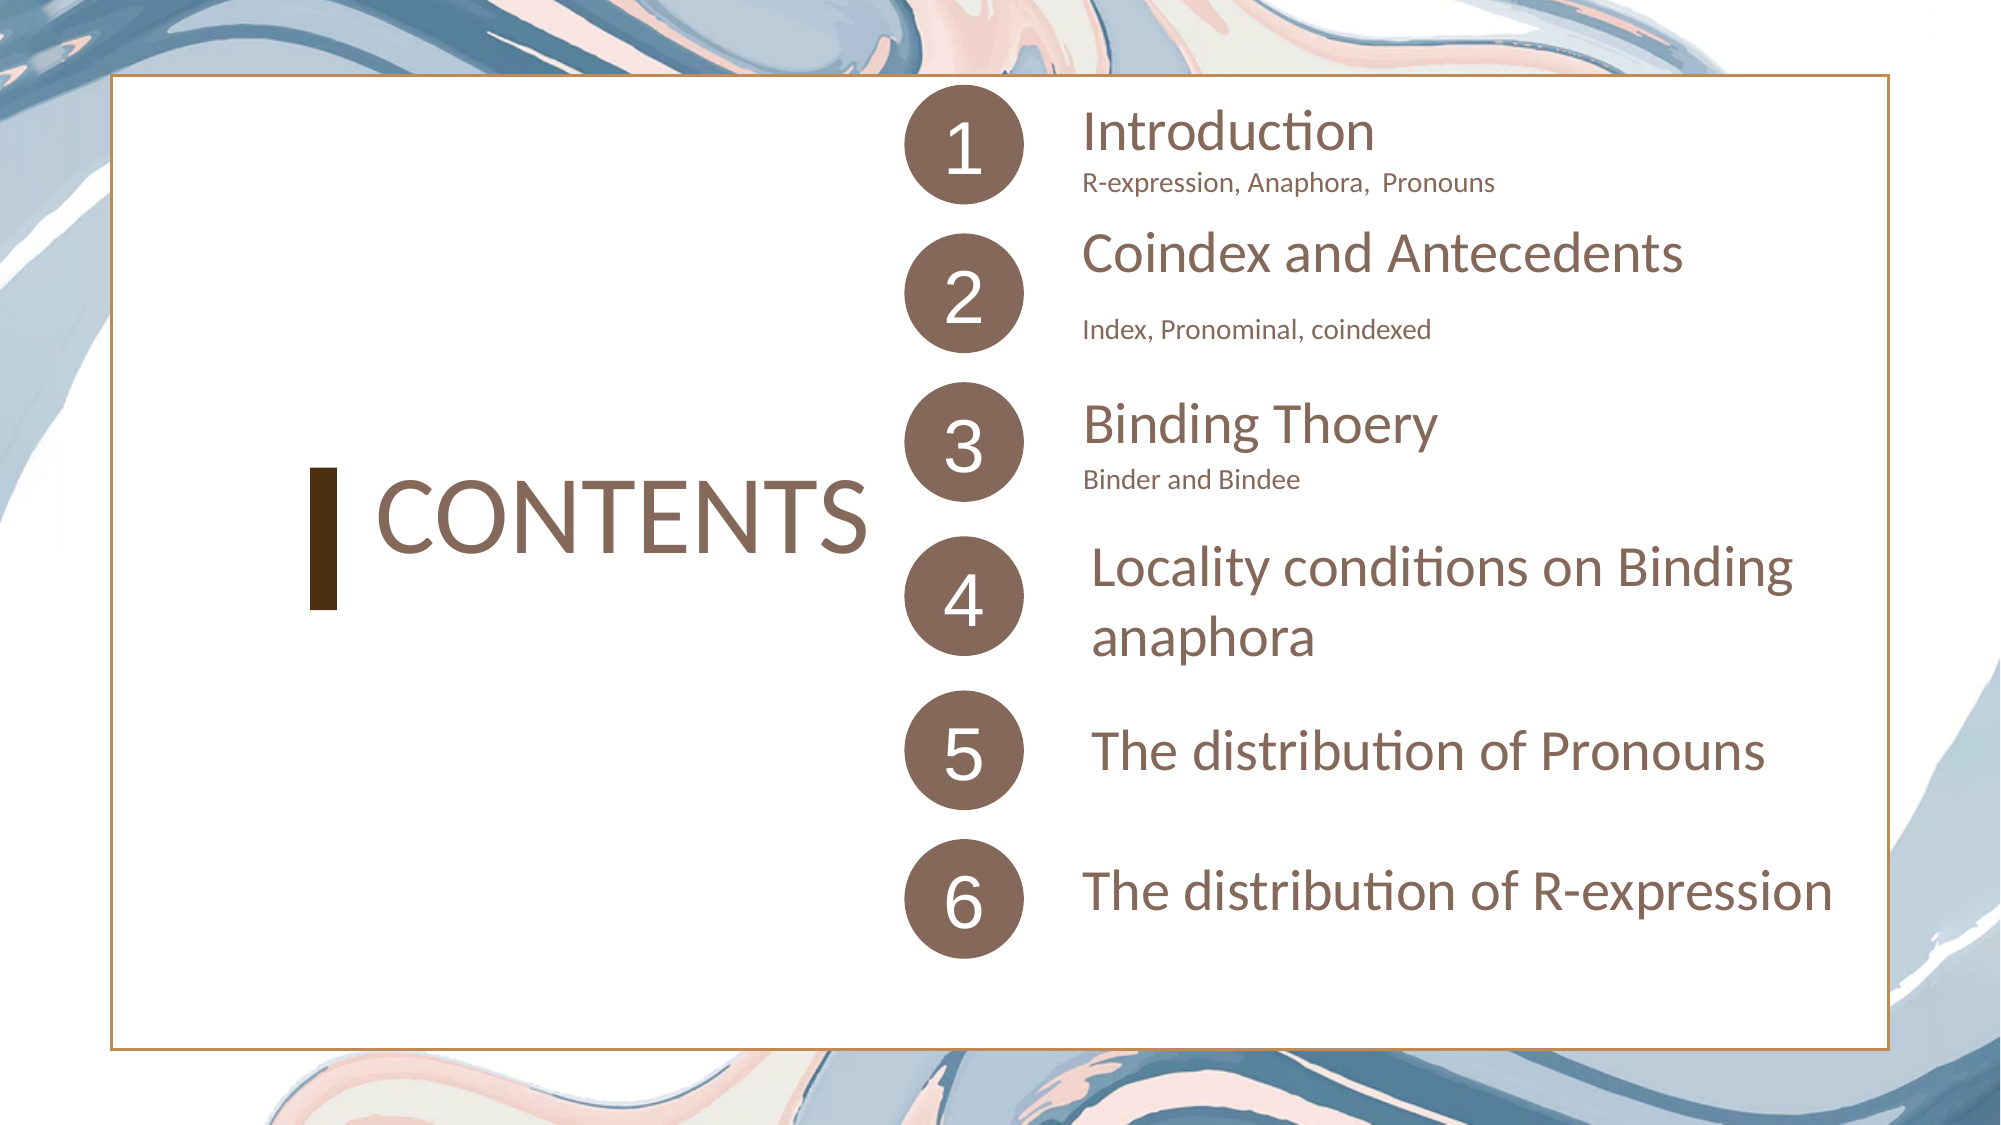

Introduction
1
R-expression, Anaphora, 	Pronouns
Coindex and Antecedents
2
Index, Pronominal, coindexed
Binding Thoery
3
CONTENTS

Binder and Bindee
Locality conditions on Binding anaphora

4
5
The distribution of Pronouns
6
The distribution of R-expression